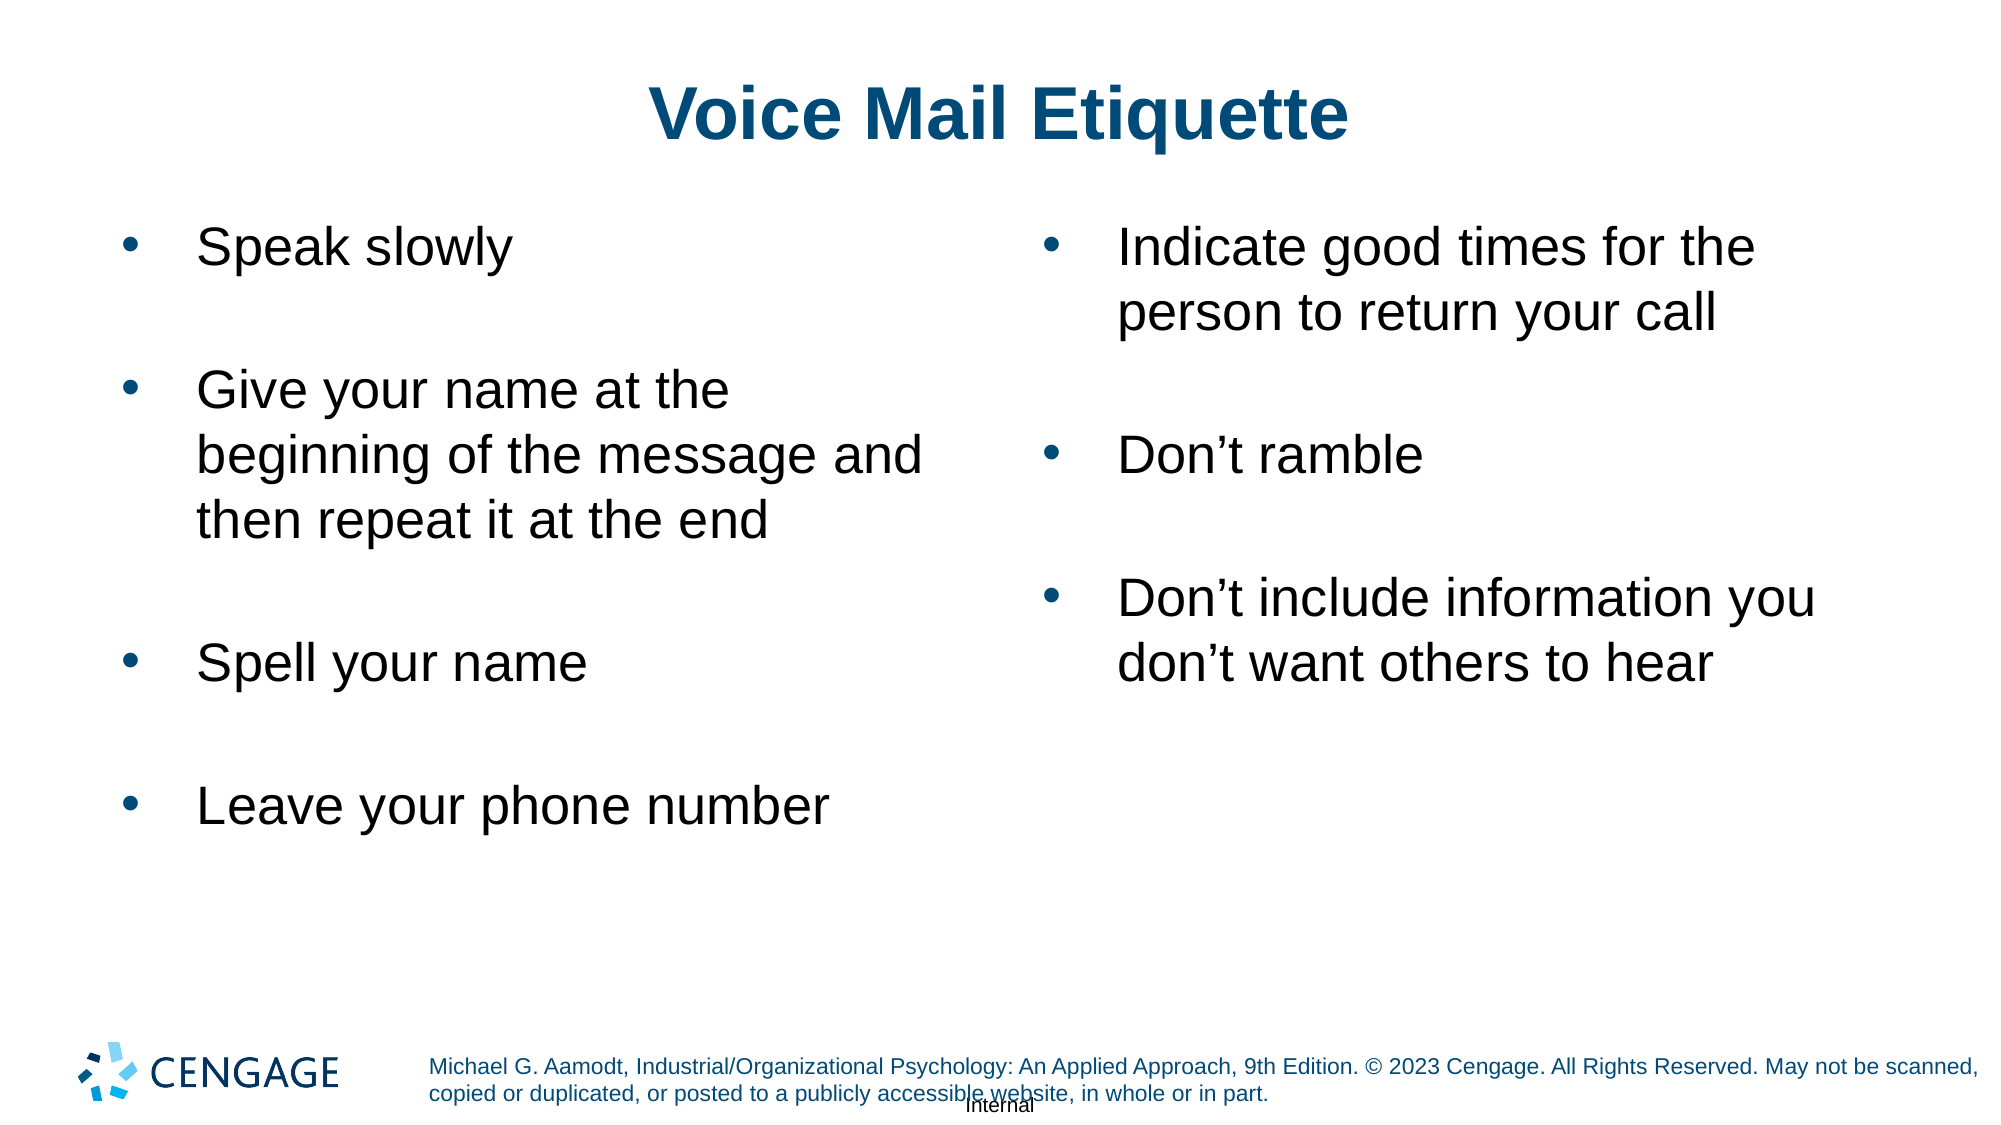

# Voice Mail Etiquette
Speak slowly
Give your name at the beginning of the message and then repeat it at the end
Spell your name
Leave your phone number
Indicate good times for the person to return your call
Don’t ramble
Don’t include information you don’t want others to hear